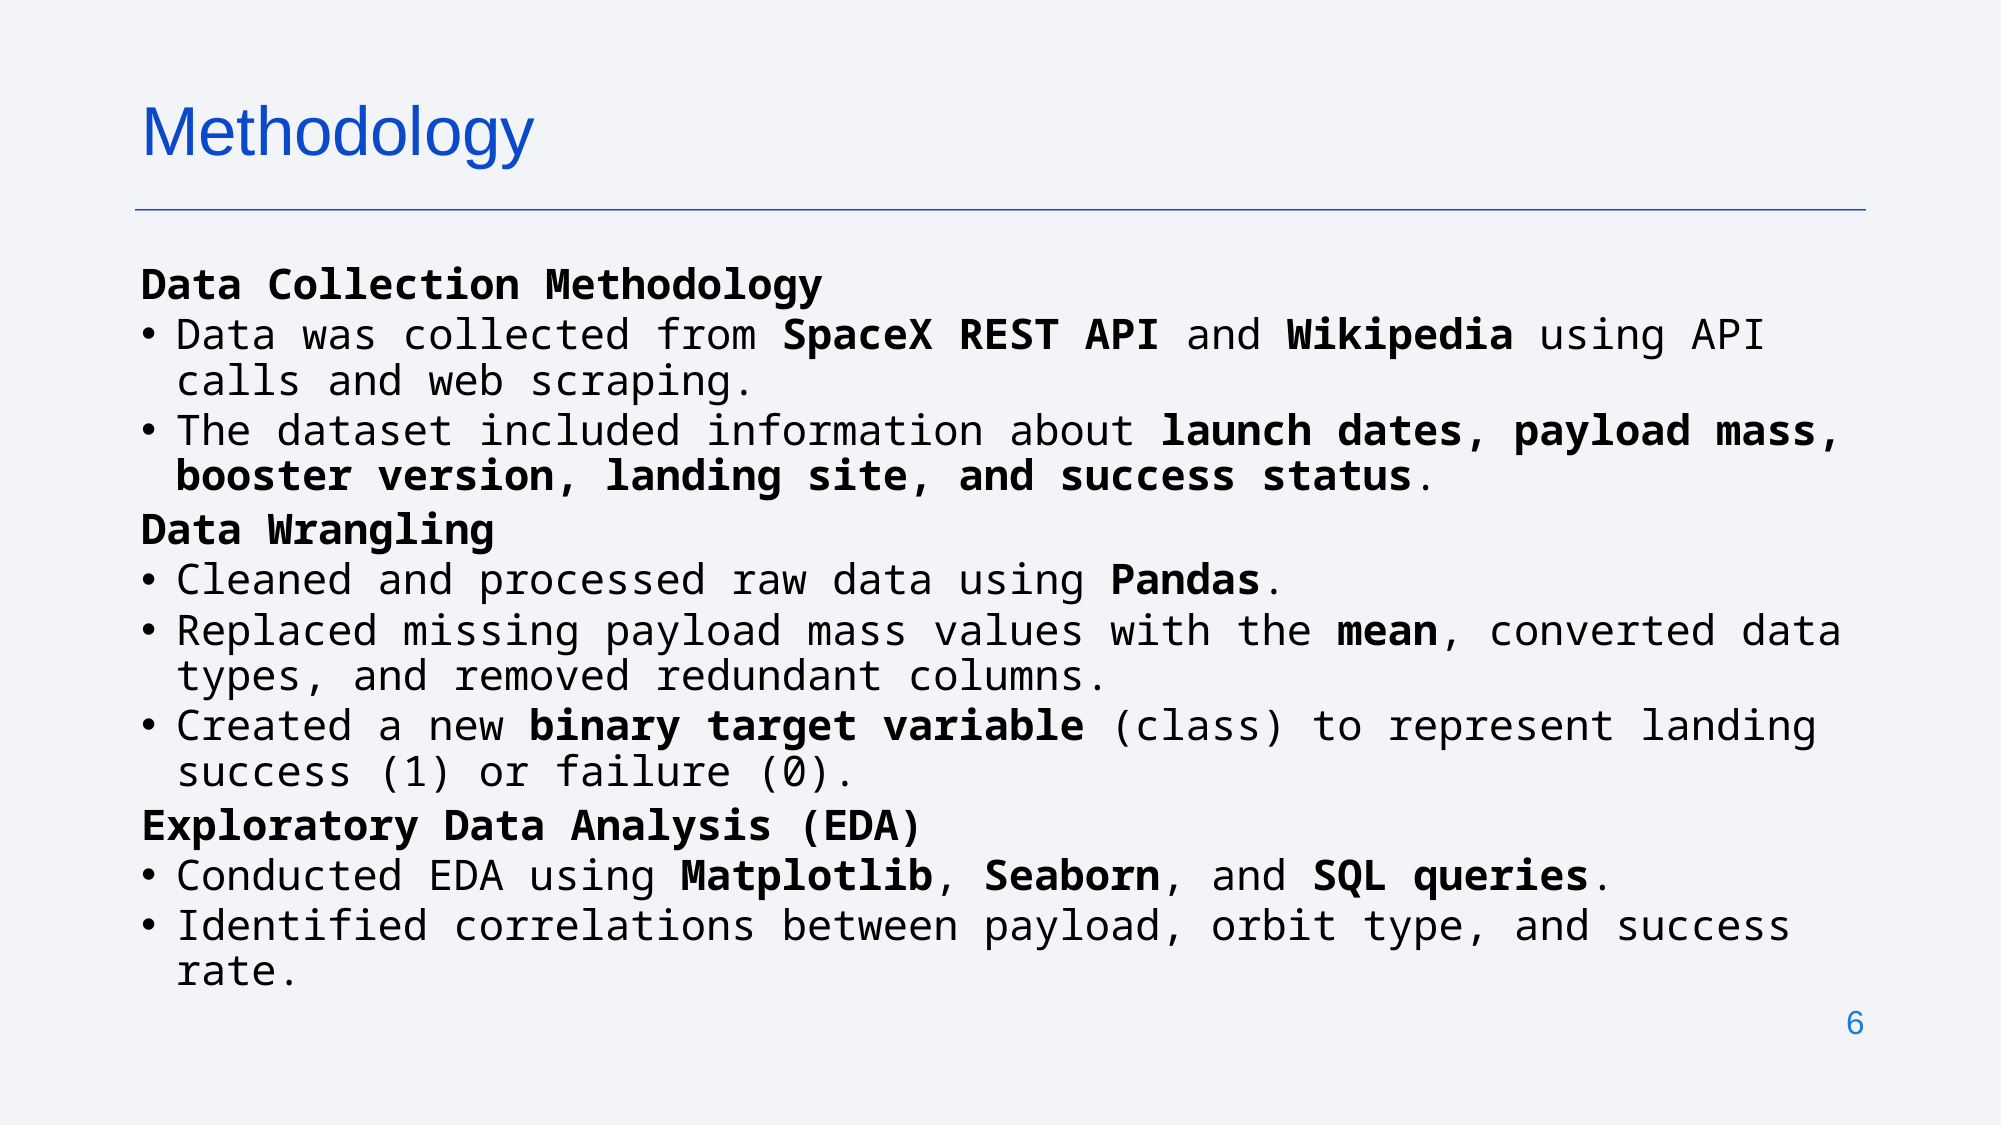

Methodology
Data Collection Methodology
Data was collected from SpaceX REST API and Wikipedia using API calls and web scraping.
The dataset included information about launch dates, payload mass, booster version, landing site, and success status.
Data Wrangling
Cleaned and processed raw data using Pandas.
Replaced missing payload mass values with the mean, converted data types, and removed redundant columns.
Created a new binary target variable (class) to represent landing success (1) or failure (0).
Exploratory Data Analysis (EDA)
Conducted EDA using Matplotlib, Seaborn, and SQL queries.
Identified correlations between payload, orbit type, and success rate.
6